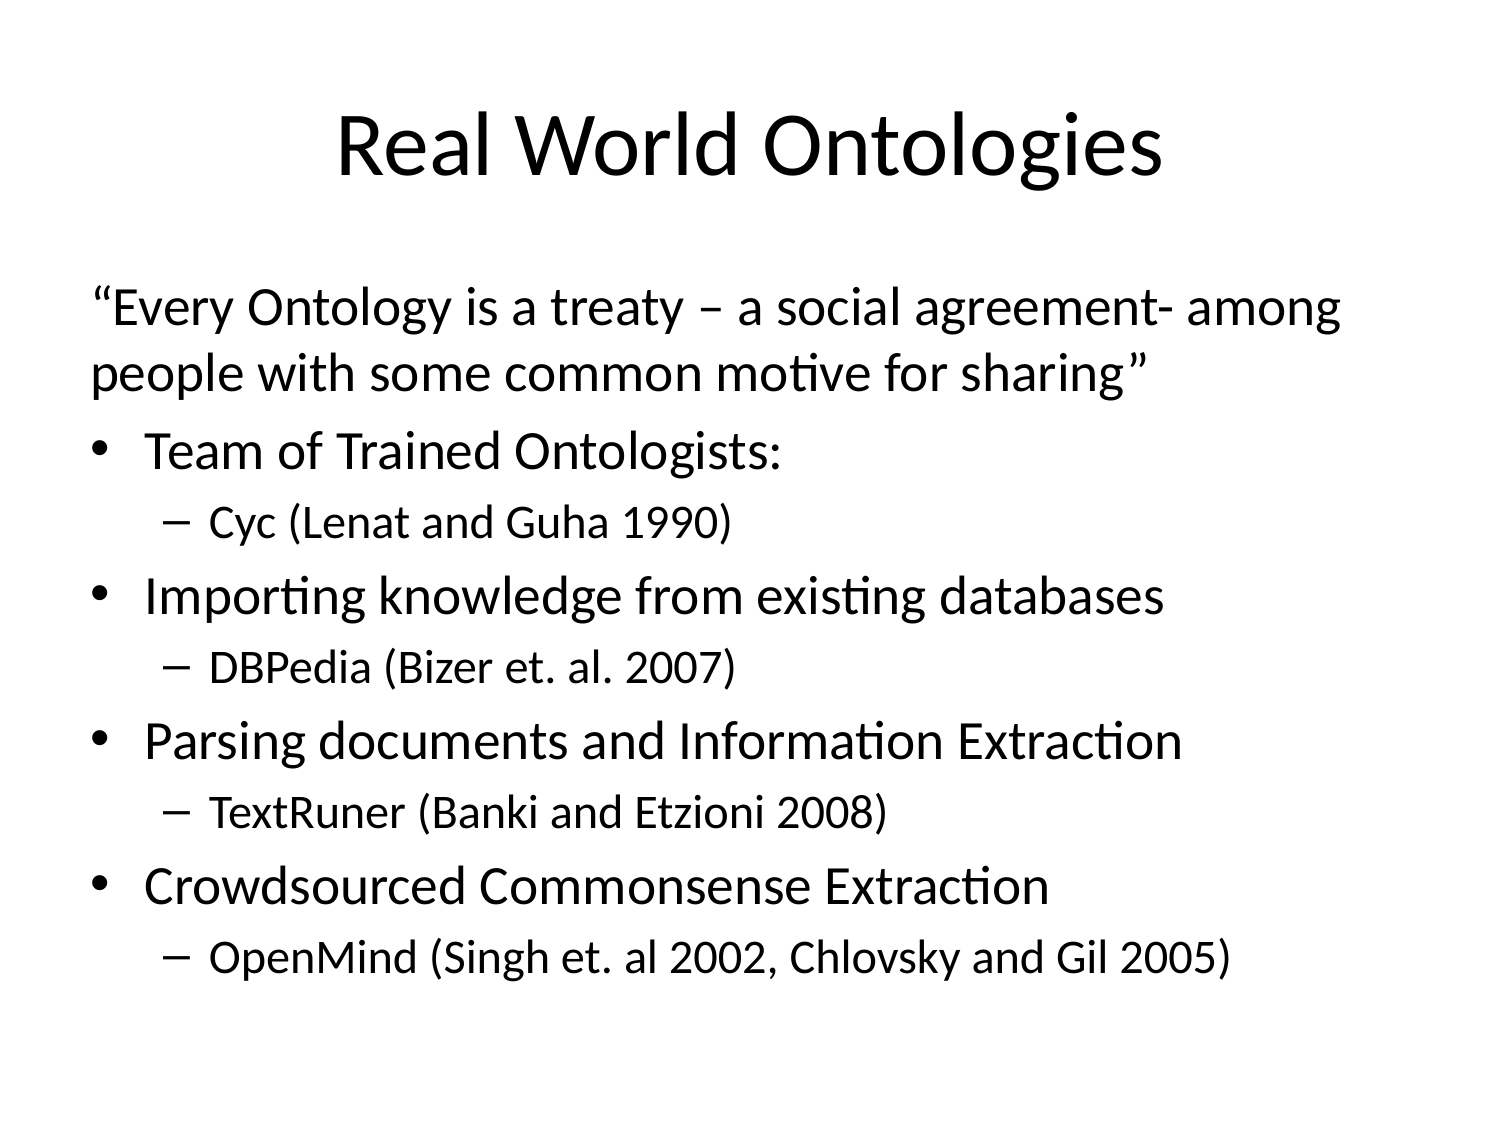

# Real World Ontologies
“Every Ontology is a treaty – a social agreement- among people with some common motive for sharing”
Team of Trained Ontologists:
Cyc (Lenat and Guha 1990)
Importing knowledge from existing databases
DBPedia (Bizer et. al. 2007)
Parsing documents and Information Extraction
TextRuner (Banki and Etzioni 2008)
Crowdsourced Commonsense Extraction
OpenMind (Singh et. al 2002, Chlovsky and Gil 2005)